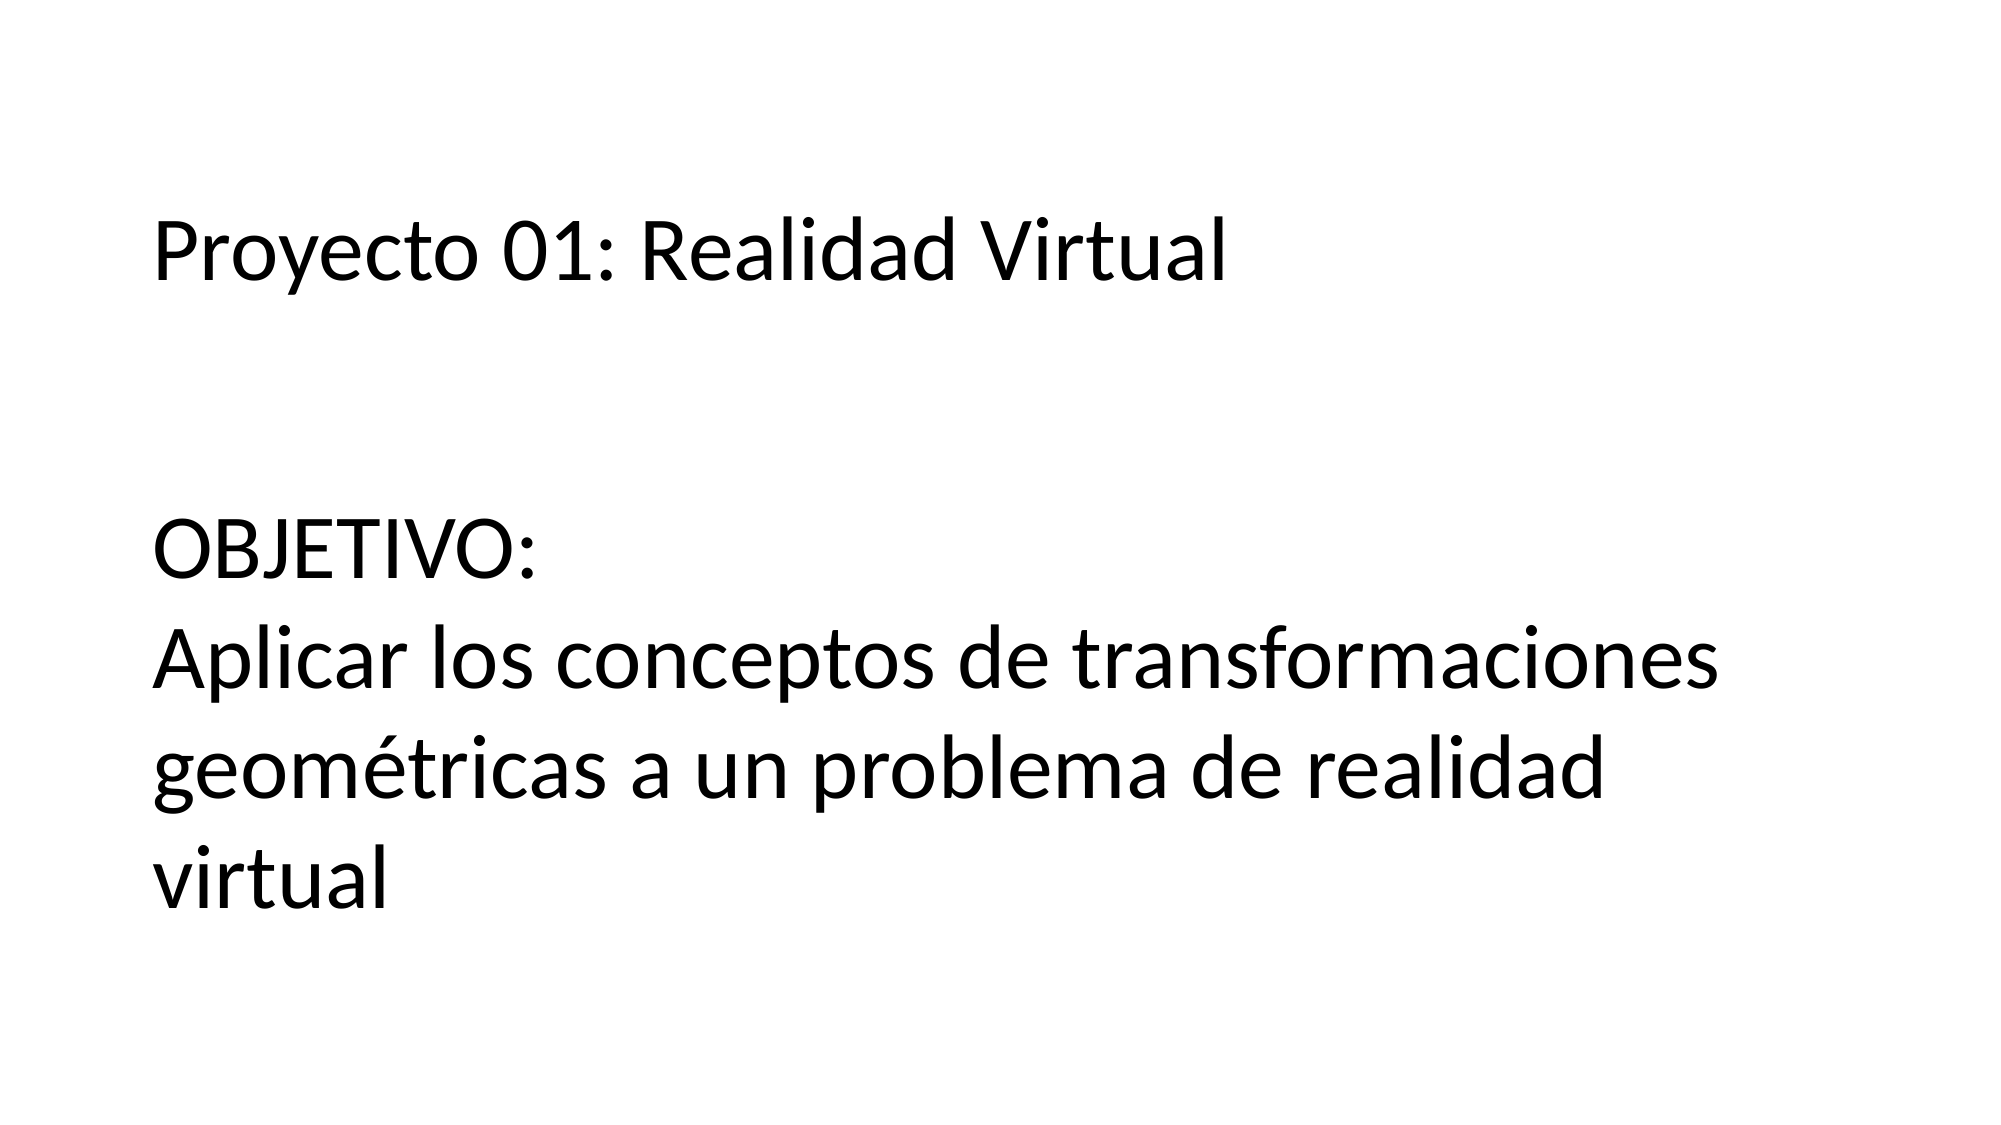

# Proyecto 01: Realidad Virtual
OBJETIVO:
Aplicar los conceptos de transformaciones geométricas a un problema de realidad virtual